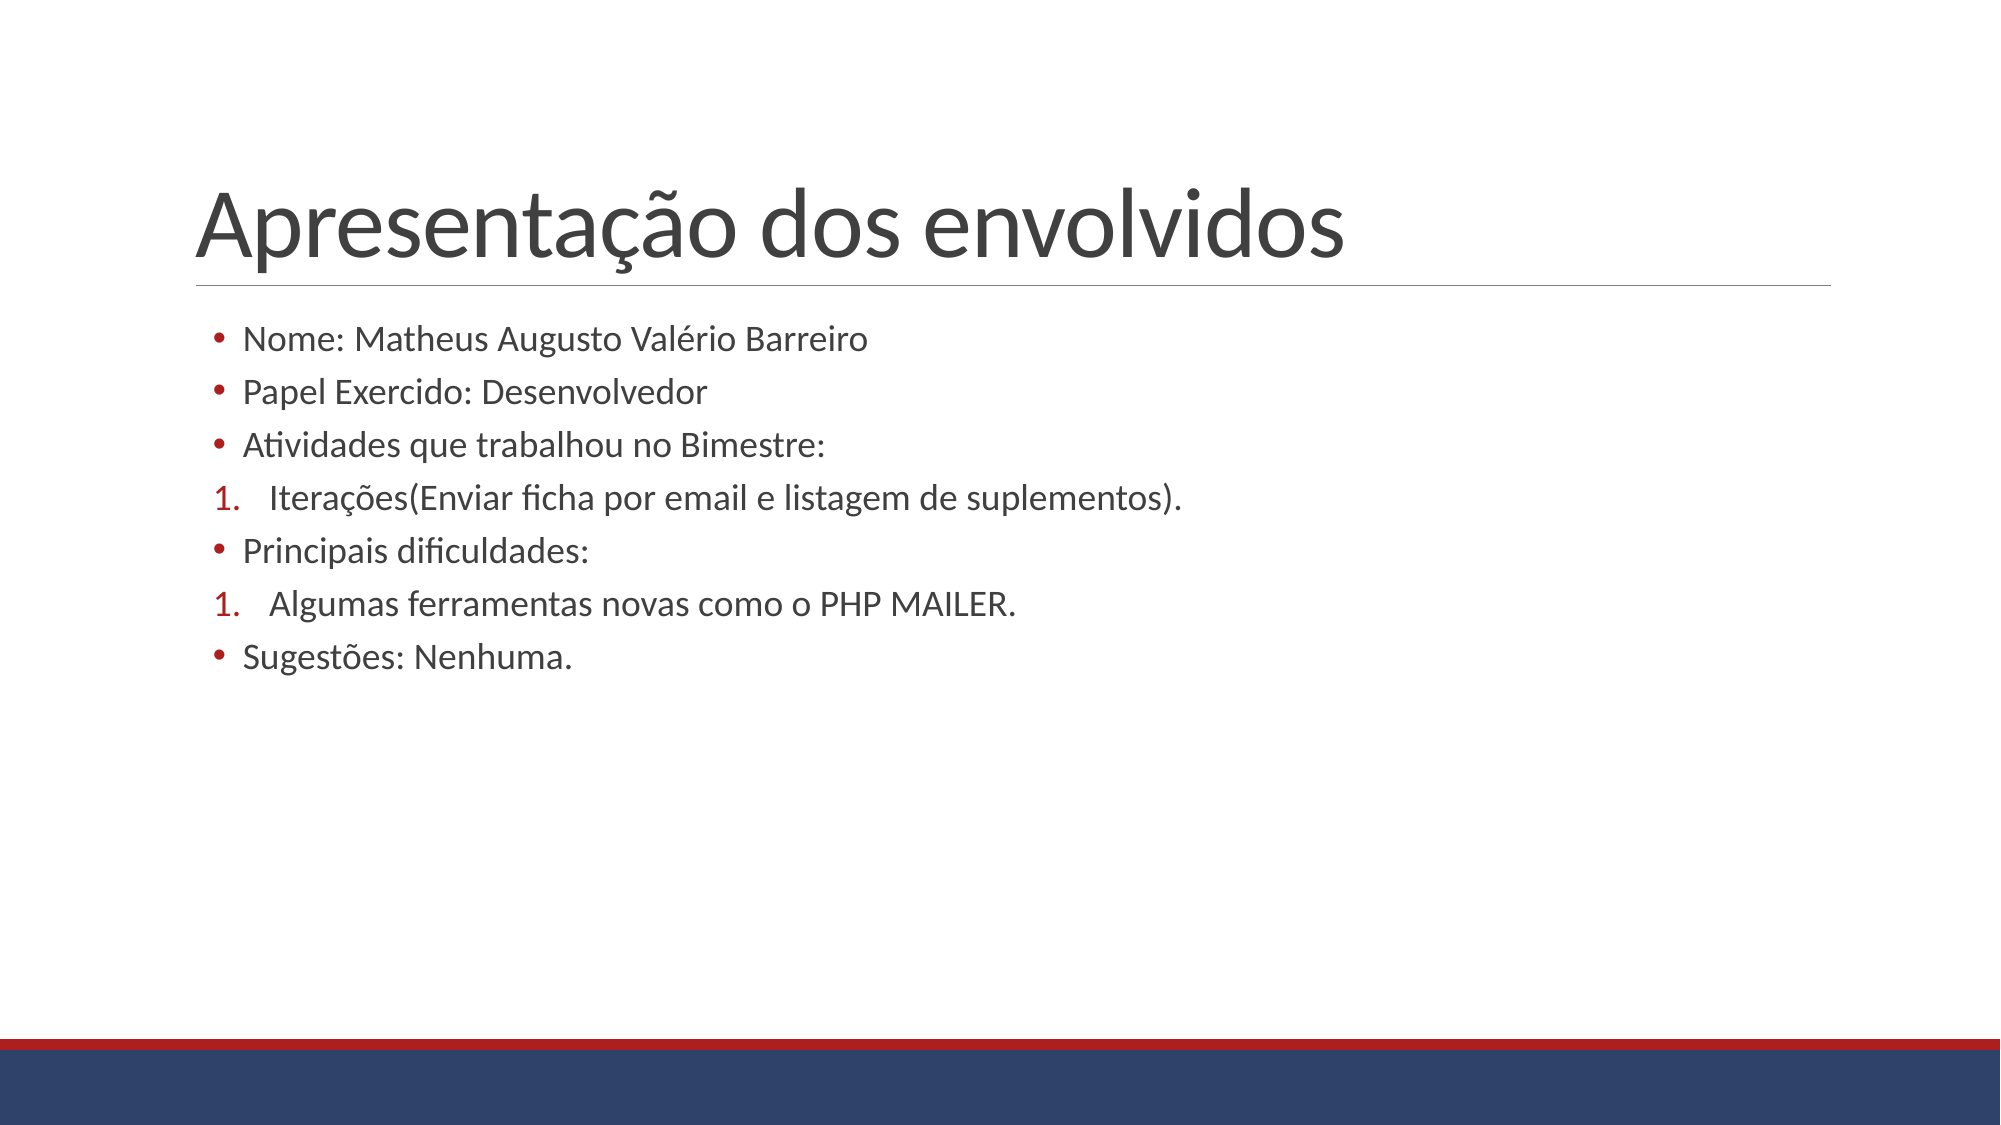

# Apresentação dos envolvidos
Nome: Matheus Augusto Valério Barreiro
Papel Exercido: Desenvolvedor
Atividades que trabalhou no Bimestre:
Iterações(Enviar ficha por email e listagem de suplementos).
Principais dificuldades:
Algumas ferramentas novas como o PHP MAILER.
Sugestões: Nenhuma.